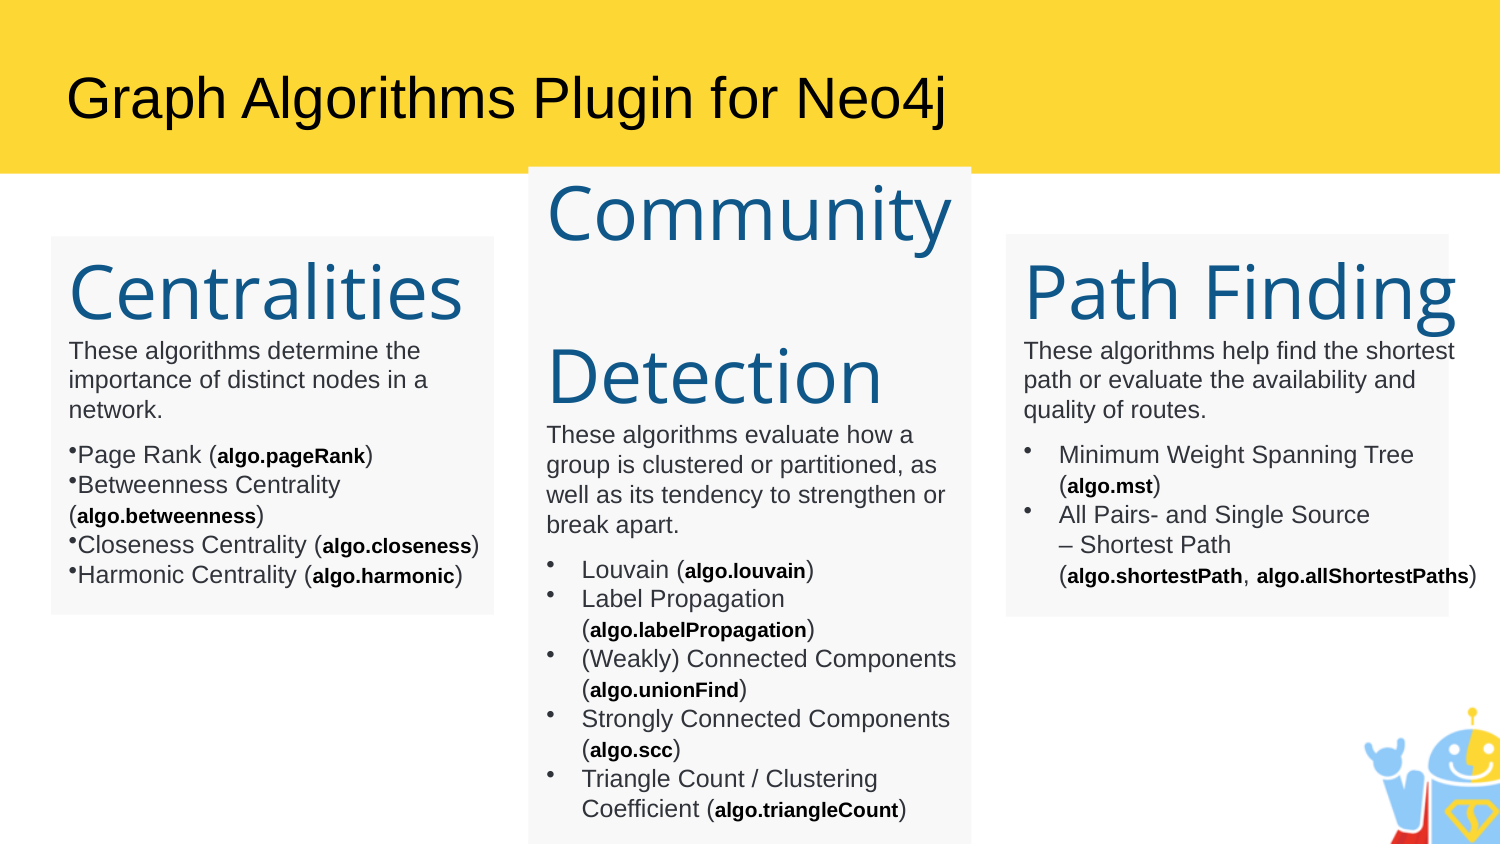

# Graph Algorithms Plugin for Neo4j

Centralities
These algorithms determine the importance of distinct nodes in a network.
Page Rank (algo.pageRank)
Betweenness Centrality (algo.betweenness)
Closeness Centrality (algo.closeness)
Harmonic Centrality (algo.harmonic)
Community
Detection
These algorithms evaluate how a group is clustered or partitioned, as well as its tendency to strengthen or break apart.
Louvain (algo.louvain)
Label Propagation (algo.labelPropagation)
(Weakly) Connected Components (algo.unionFind)
Strongly Connected Components (algo.scc)
Triangle Count / Clustering Coefficient (algo.triangleCount)
Path Finding
These algorithms help find the shortest
path or evaluate the availability and
quality of routes.
Minimum Weight Spanning Tree
(algo.mst)
All Pairs- and Single Source
– Shortest Path
(algo.shortestPath, algo.allShortestPaths)